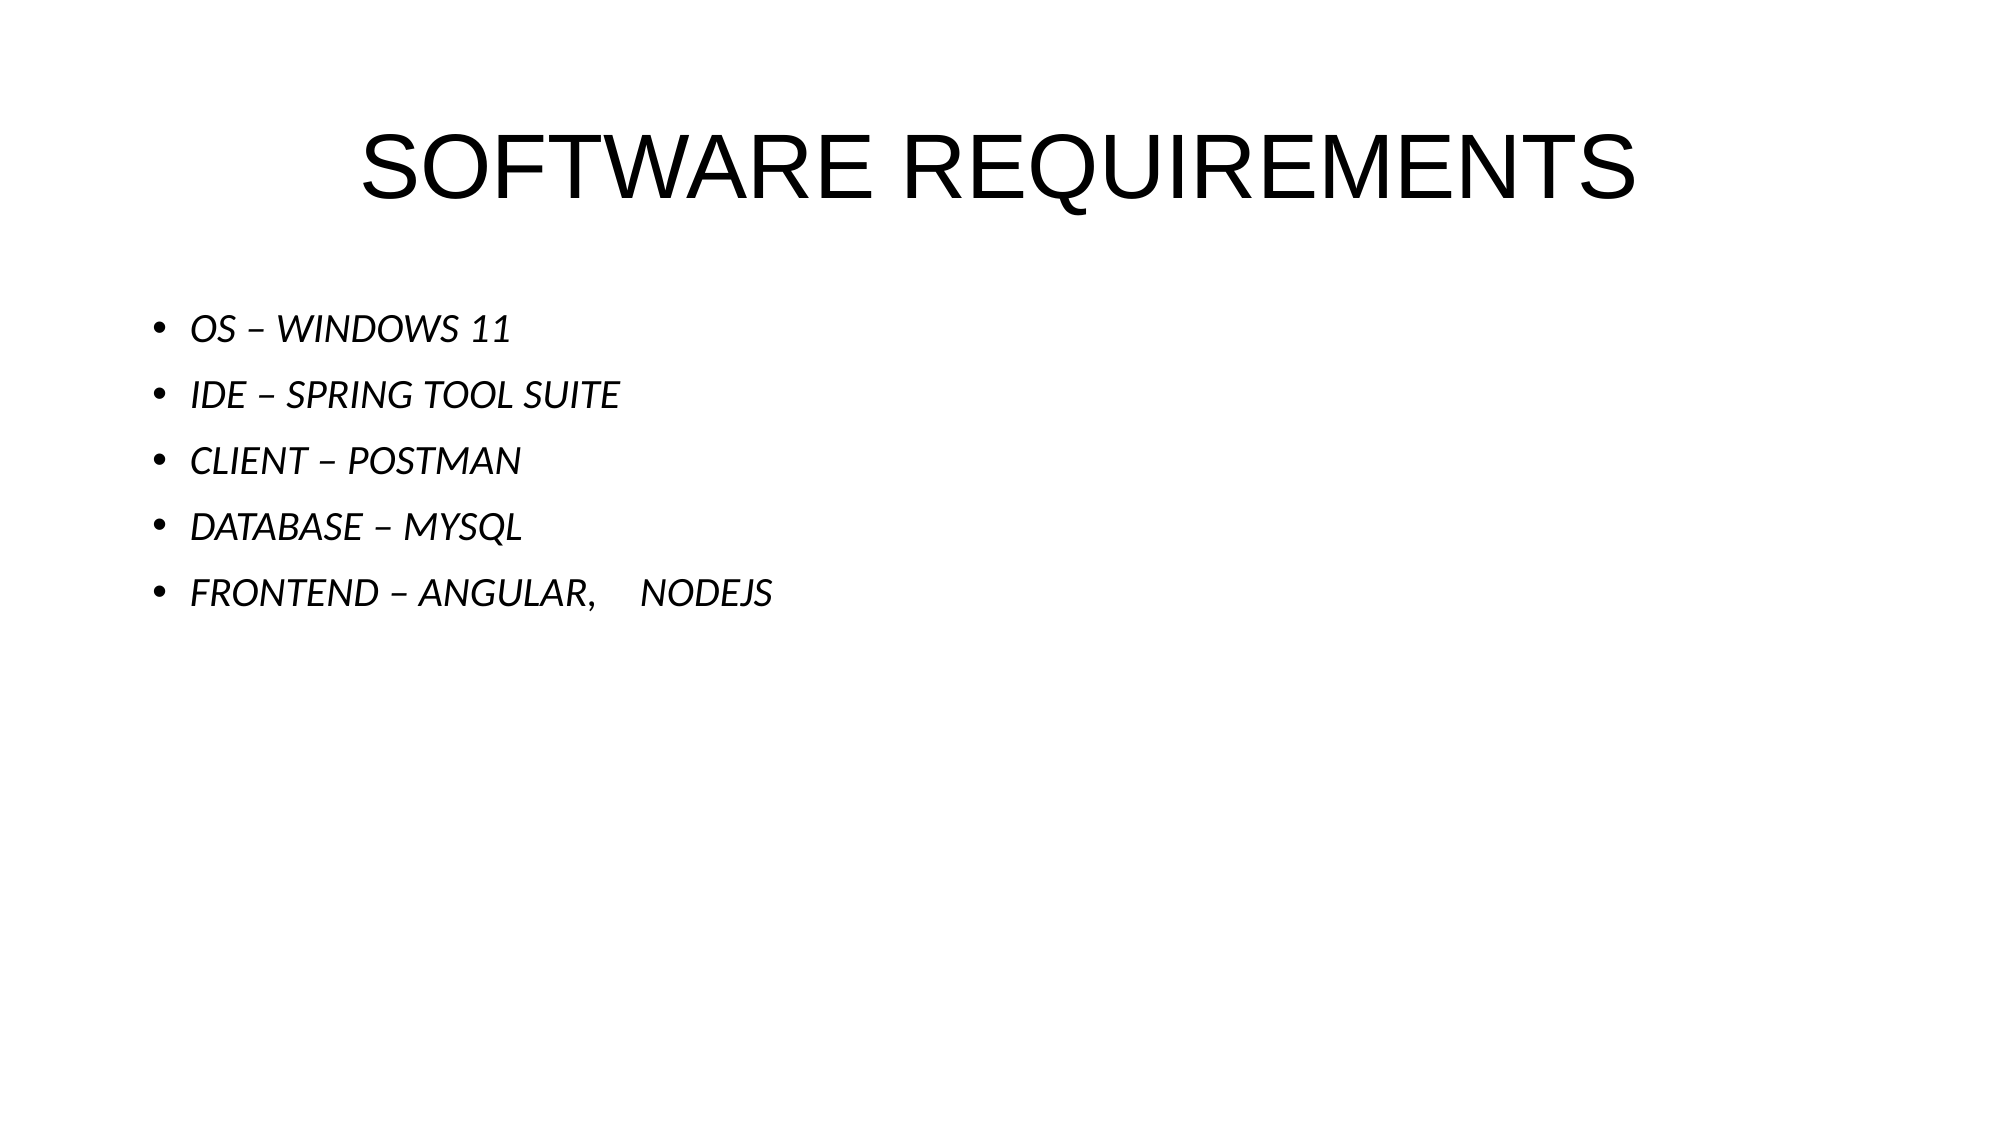

# SOFTWARE REQUIREMENTS
OS – WINDOWS 11
IDE – SPRING TOOL SUITE
CLIENT – POSTMAN
DATABASE – MYSQL
FRONTEND – ANGULAR, 	NODEJS